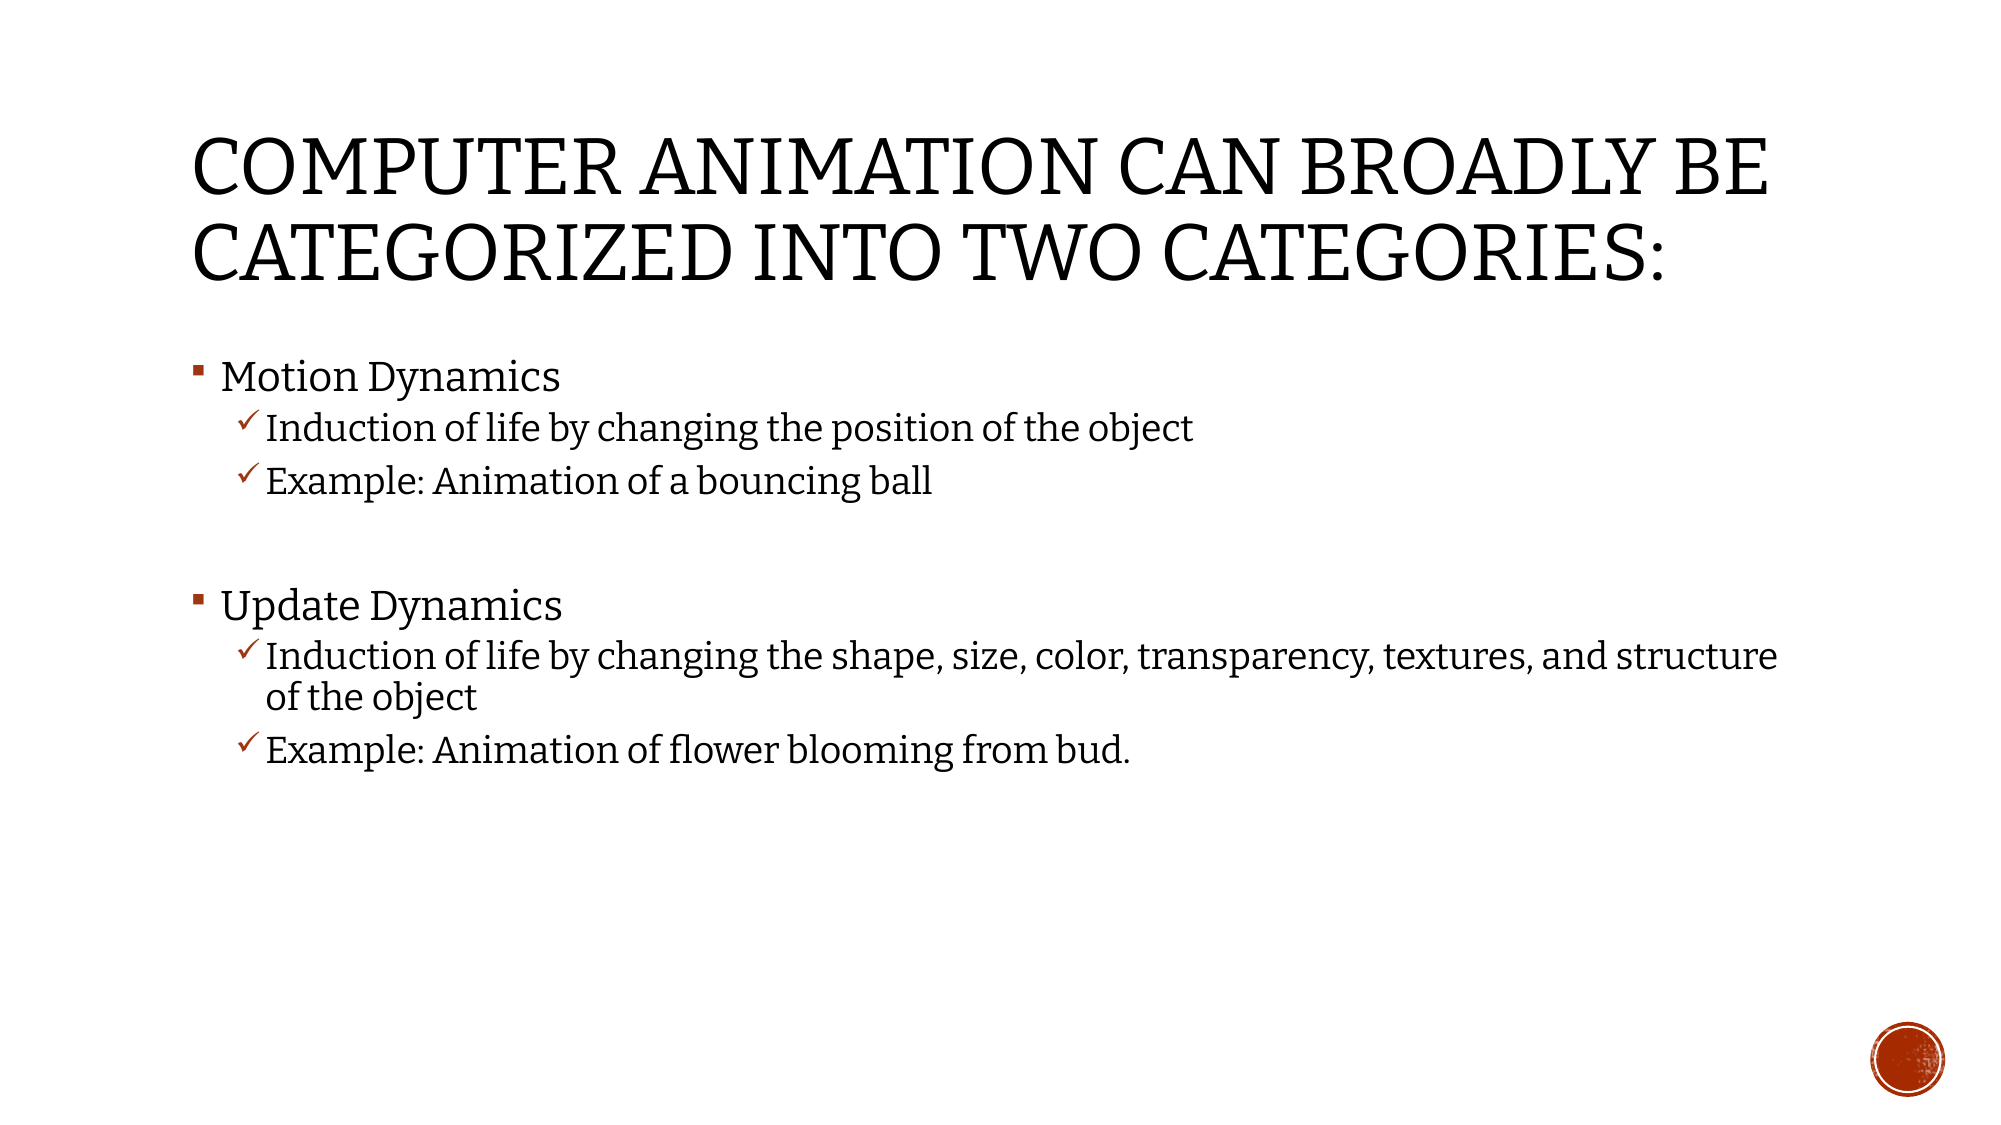

# Computer animation can broadly be categorized into two categories:
Motion Dynamics
Induction of life by changing the position of the object
Example: Animation of a bouncing ball

Update Dynamics
Induction of life by changing the shape, size, color, transparency, textures, and structure of the object
Example: Animation of flower blooming from bud.